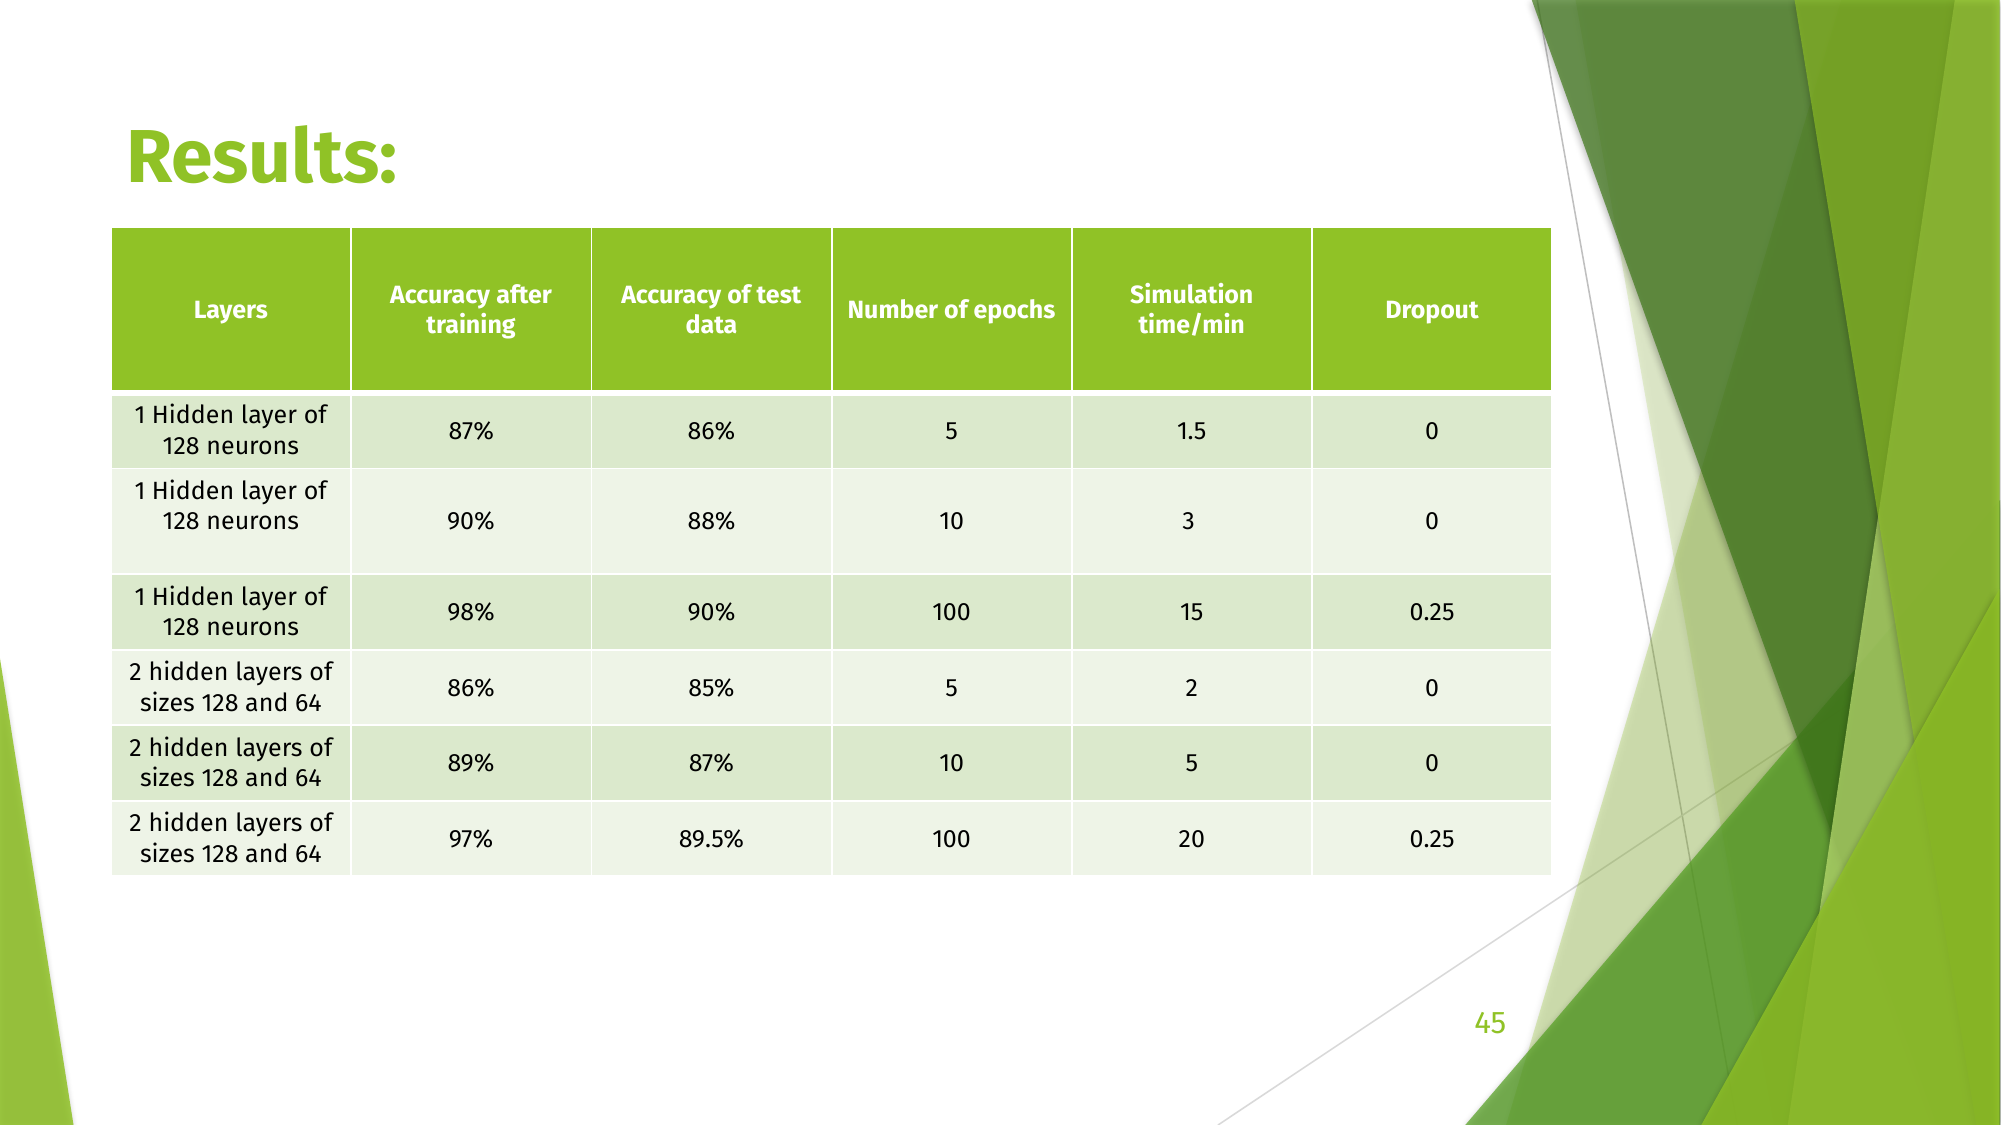

# Results:
| Layers | Accuracy after training | Accuracy of test data | Number of epochs | Simulation time/min | Dropout |
| --- | --- | --- | --- | --- | --- |
| 1 Hidden layer of 128 neurons | 87% | 86% | 5 | 1.5 | 0 |
| 1 Hidden layer of 128 neurons | 90% | 88% | 10 | 3 | 0 |
| 1 Hidden layer of 128 neurons | 98% | 90% | 100 | 15 | 0.25 |
| 2 hidden layers of sizes 128 and 64 | 86% | 85% | 5 | 2 | 0 |
| 2 hidden layers of sizes 128 and 64 | 89% | 87% | 10 | 5 | 0 |
| 2 hidden layers of sizes 128 and 64 | 97% | 89.5% | 100 | 20 | 0.25 |
45